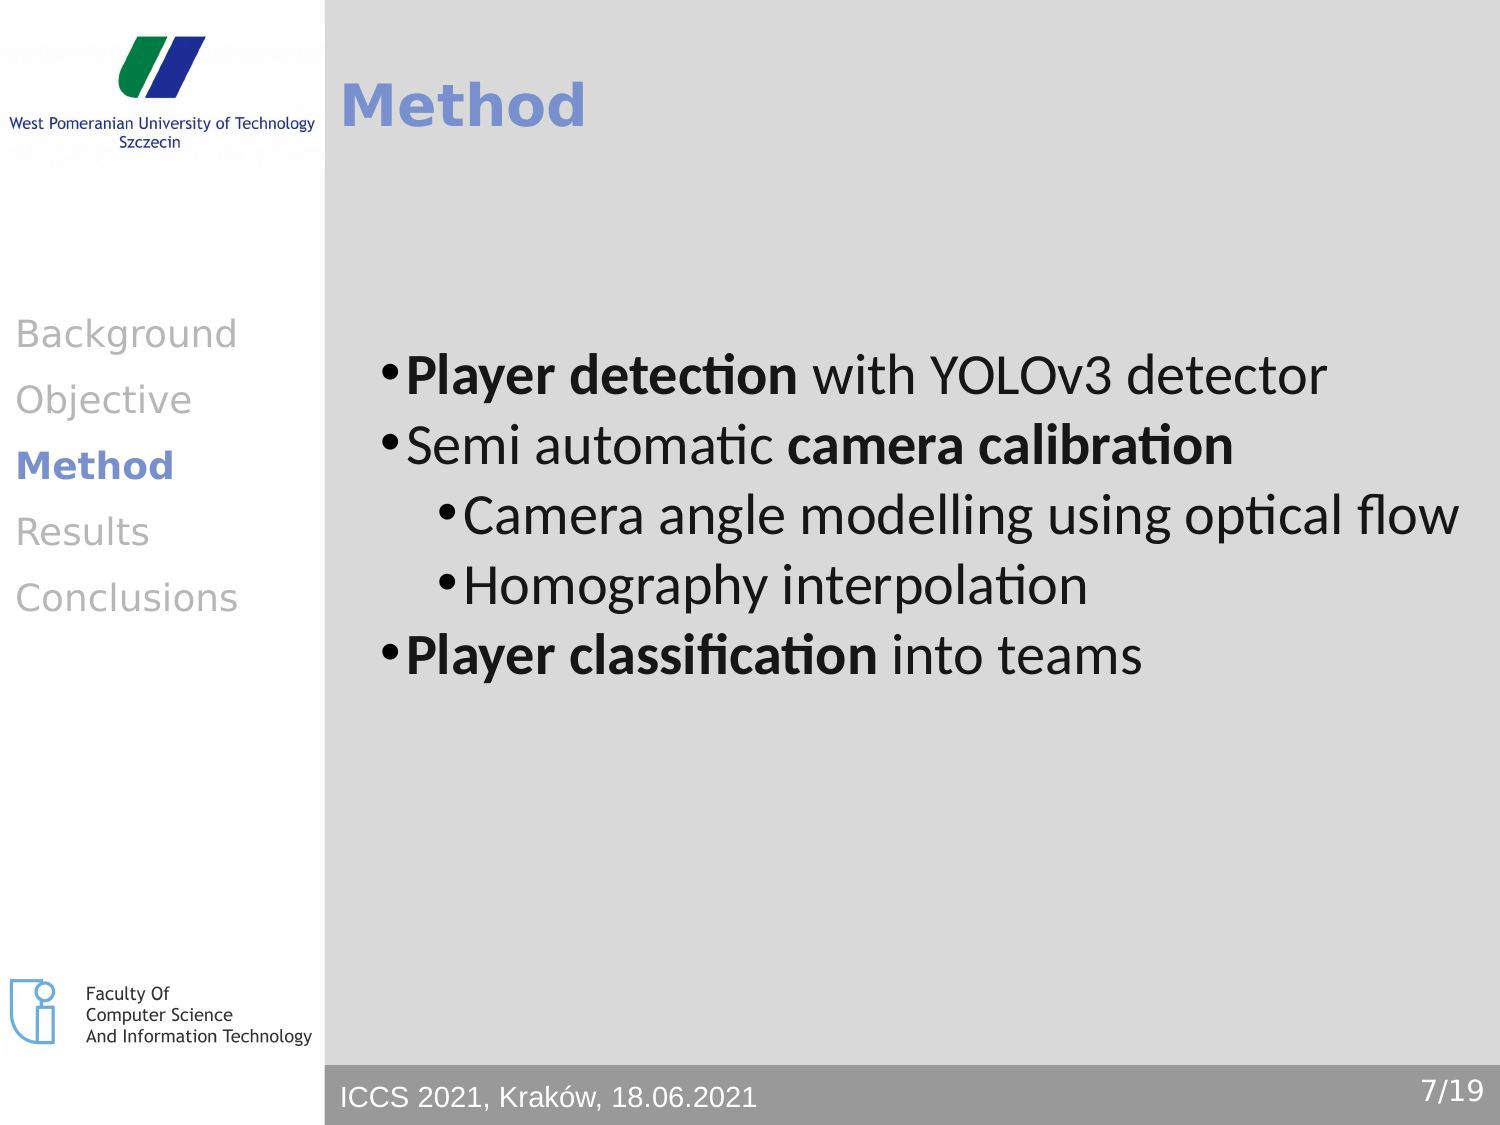

# Method
Background
Objective
Method
Results
Conclusions
Player detection with YOLOv3 detector
Semi automatic camera calibration
Camera angle modelling using optical flow
Homography interpolation
Player classification into teams

7/19